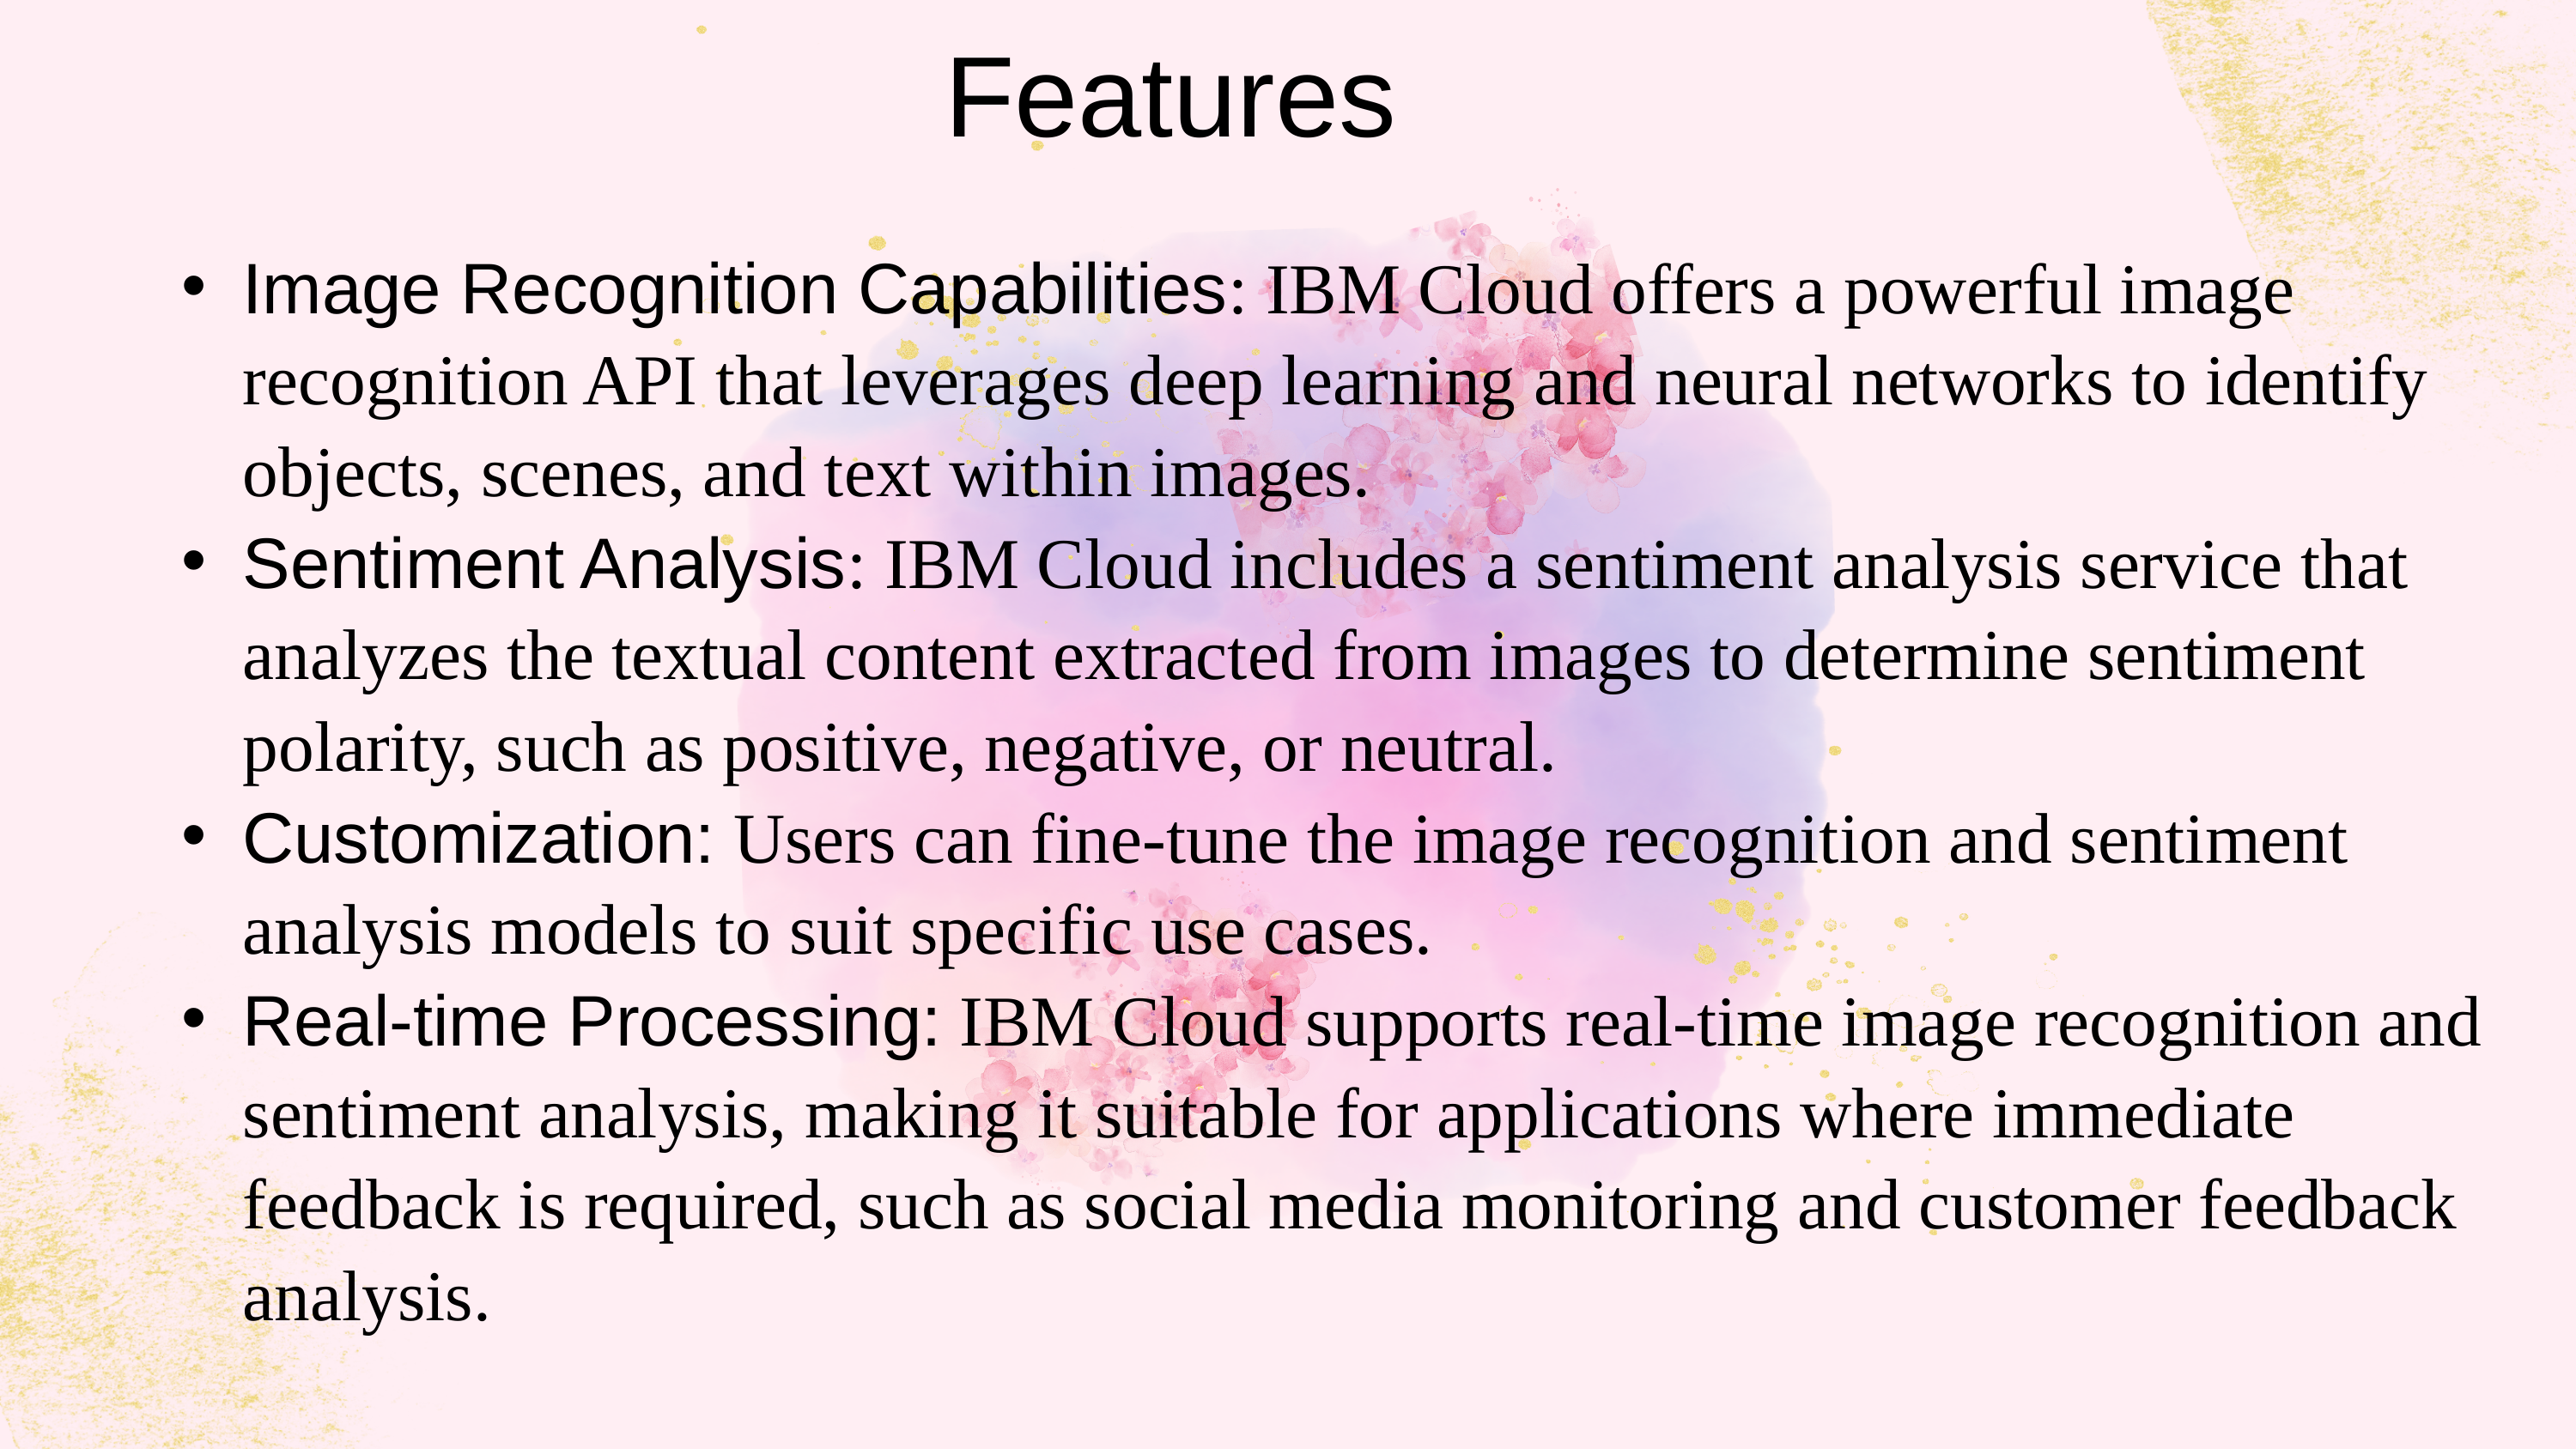

Features

Image Recognition Capabilities: IBM Cloud offers a powerful image recognition API that leverages deep learning and neural networks to identify objects, scenes, and text within images.
Sentiment Analysis: IBM Cloud includes a sentiment analysis service that analyzes the textual content extracted from images to determine sentiment polarity, such as positive, negative, or neutral.
Customization: Users can fine-tune the image recognition and sentiment analysis models to suit specific use cases.
Real-time Processing: IBM Cloud supports real-time image recognition and sentiment analysis, making it suitable for applications where immediate feedback is required, such as social media monitoring and customer feedback analysis.